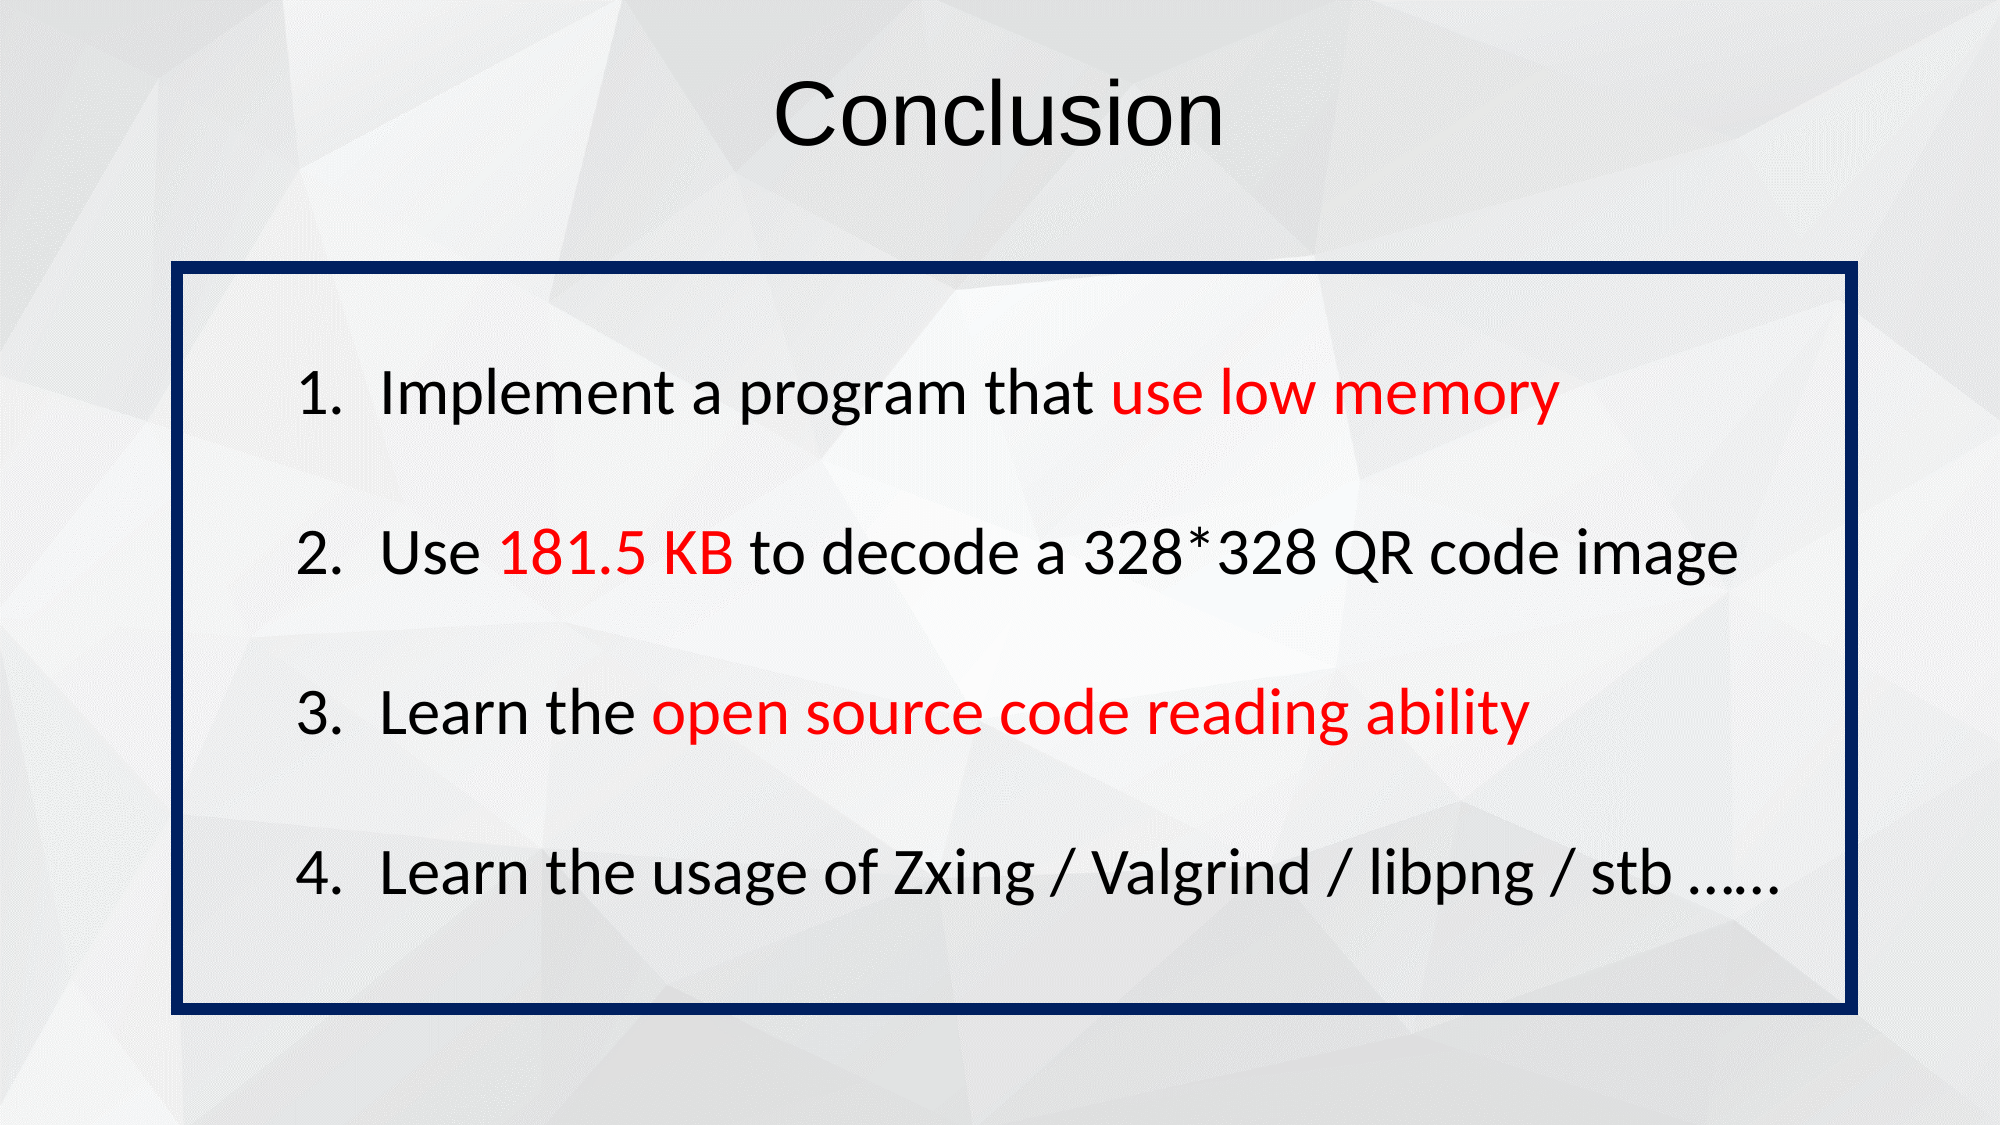

# Conclusion

Implement a program that use low memory

Use 181.5 KB to decode a 328*328 QR code image

Learn the open source code reading ability

Learn the usage of Zxing / Valgrind / libpng / stb ……